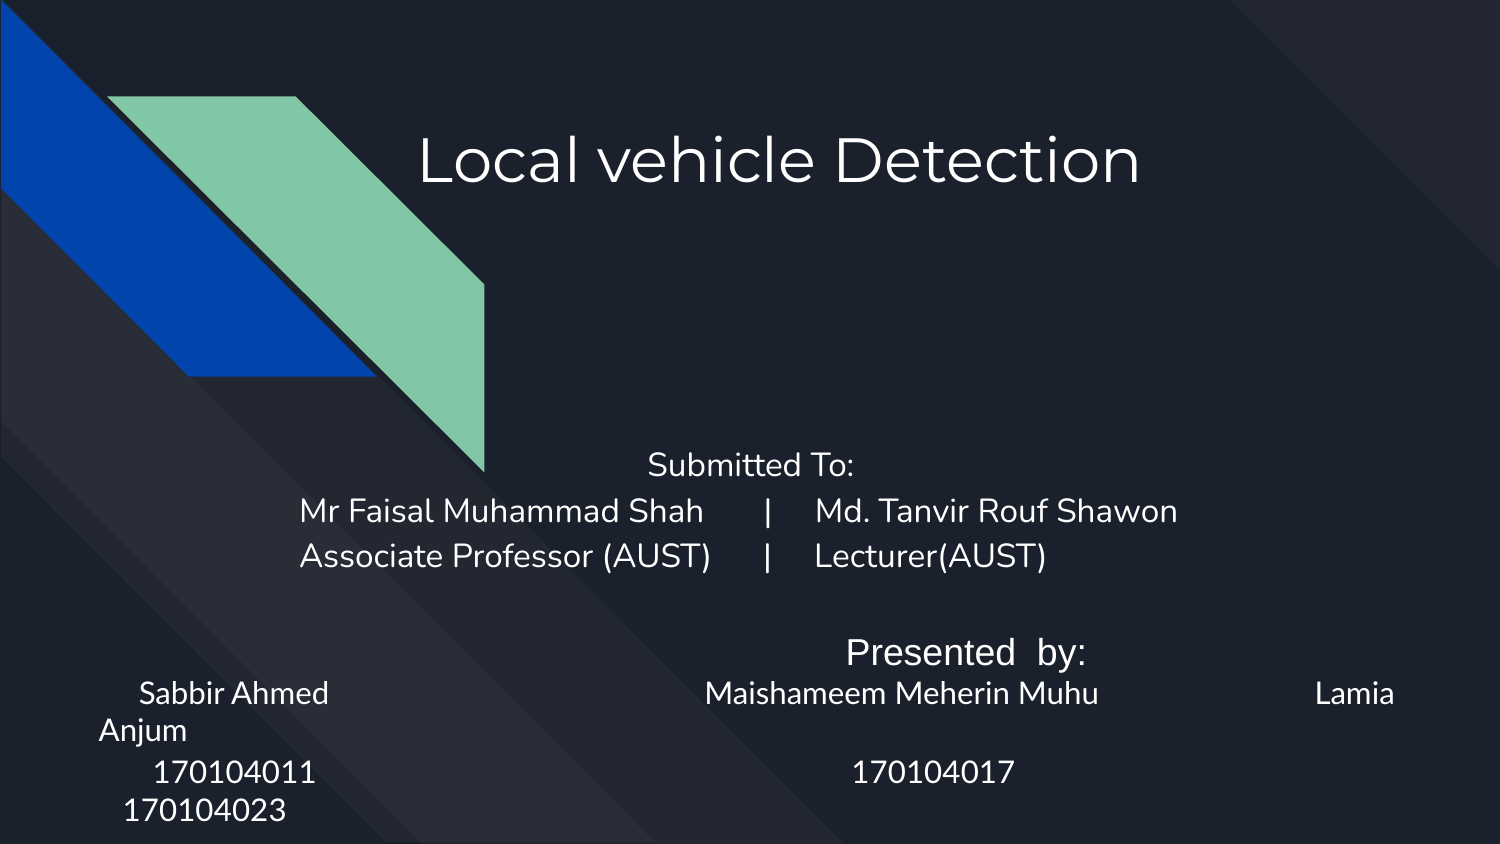

# Local vehicle Detection
                                         Submitted To:
Mr Faisal Muhammad Shah       |     Md. Tanvir Rouf Shawon
Associate Professor (AUST)      |     Lecturer(AUST)

                                                                                   Presented  by:
     Sabbir Ahmed                                               Maishameem Meherin Muhu                           Lamia Anjum
      170104011                                                                   170104017                                                   170104023